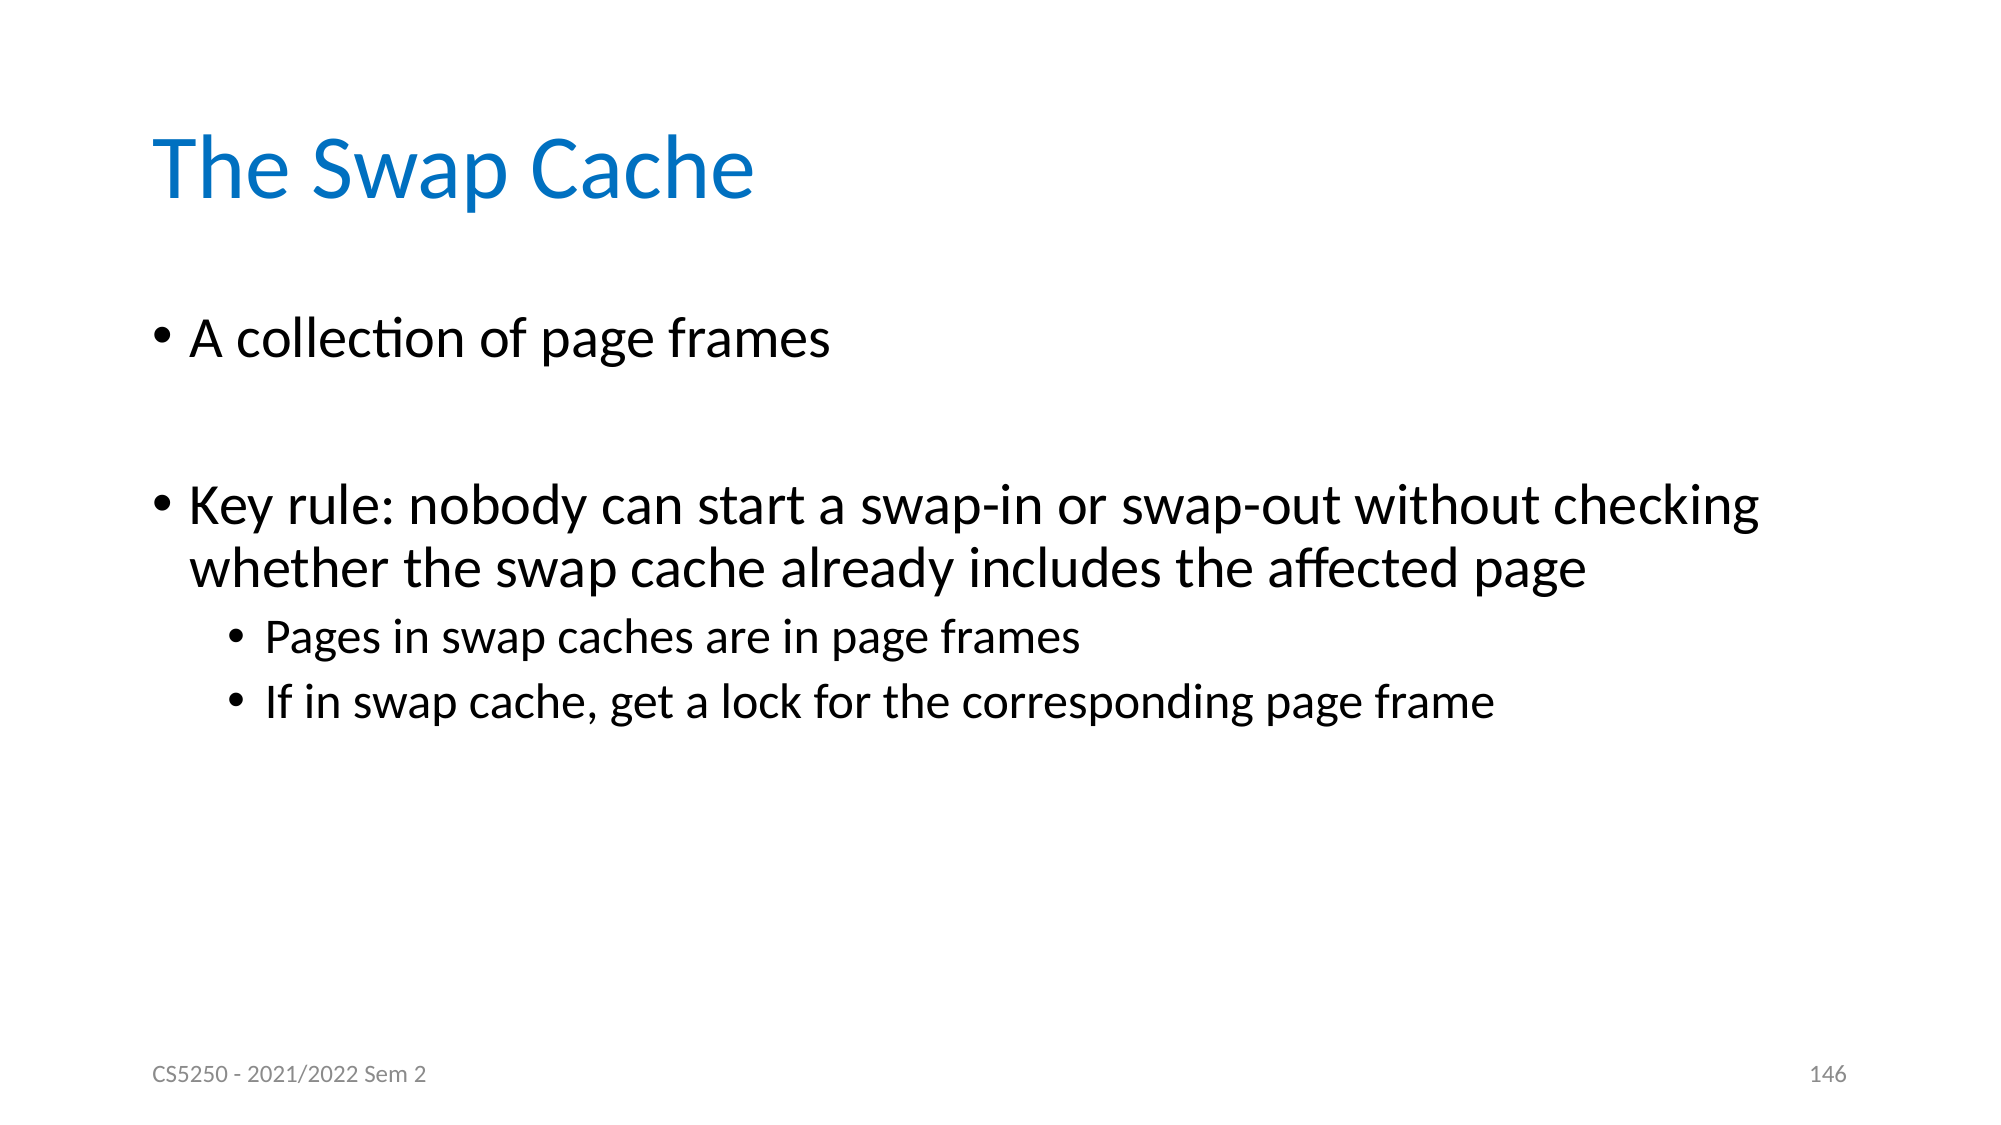

# The Swap Cache
A collection of page frames

Key rule: nobody can start a swap-in or swap-out without checking whether the swap cache already includes the affected page
Pages in swap caches are in page frames
If in swap cache, get a lock for the corresponding page frame

CS5250 - 2021/2022 Sem 2
146